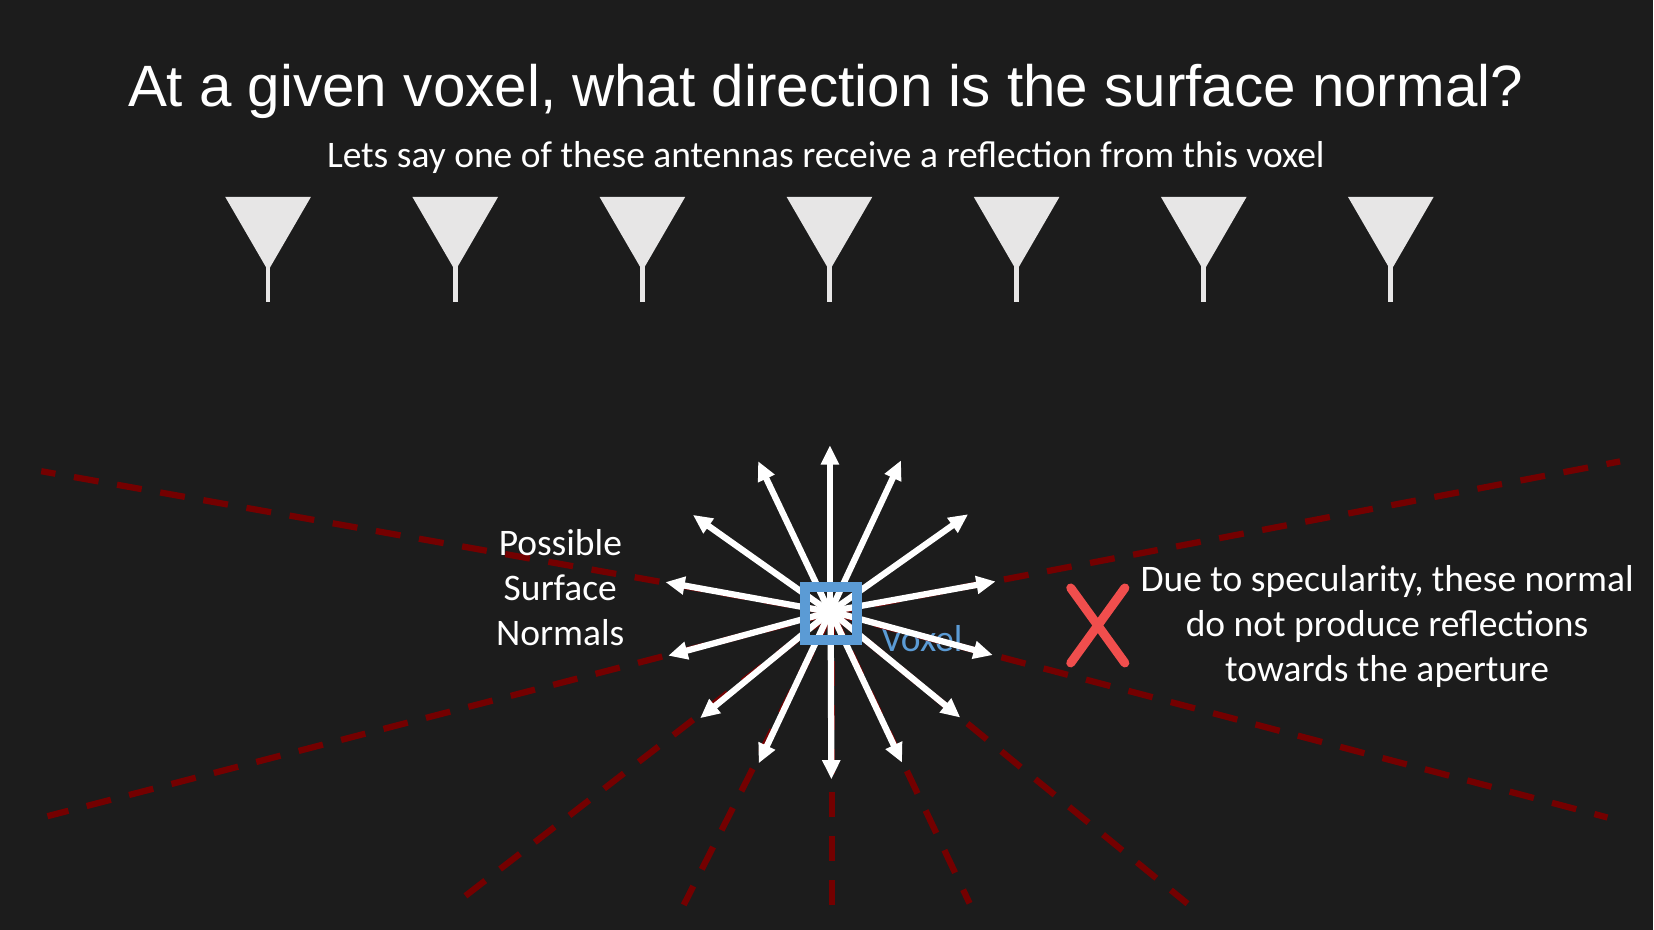

At a given voxel, what direction is the surface normal?
Lets say one of these antennas receive a reflection from this voxel

Possible Surface Normals
Due to specularity, these normal do not produce reflections towards the aperture

Voxel